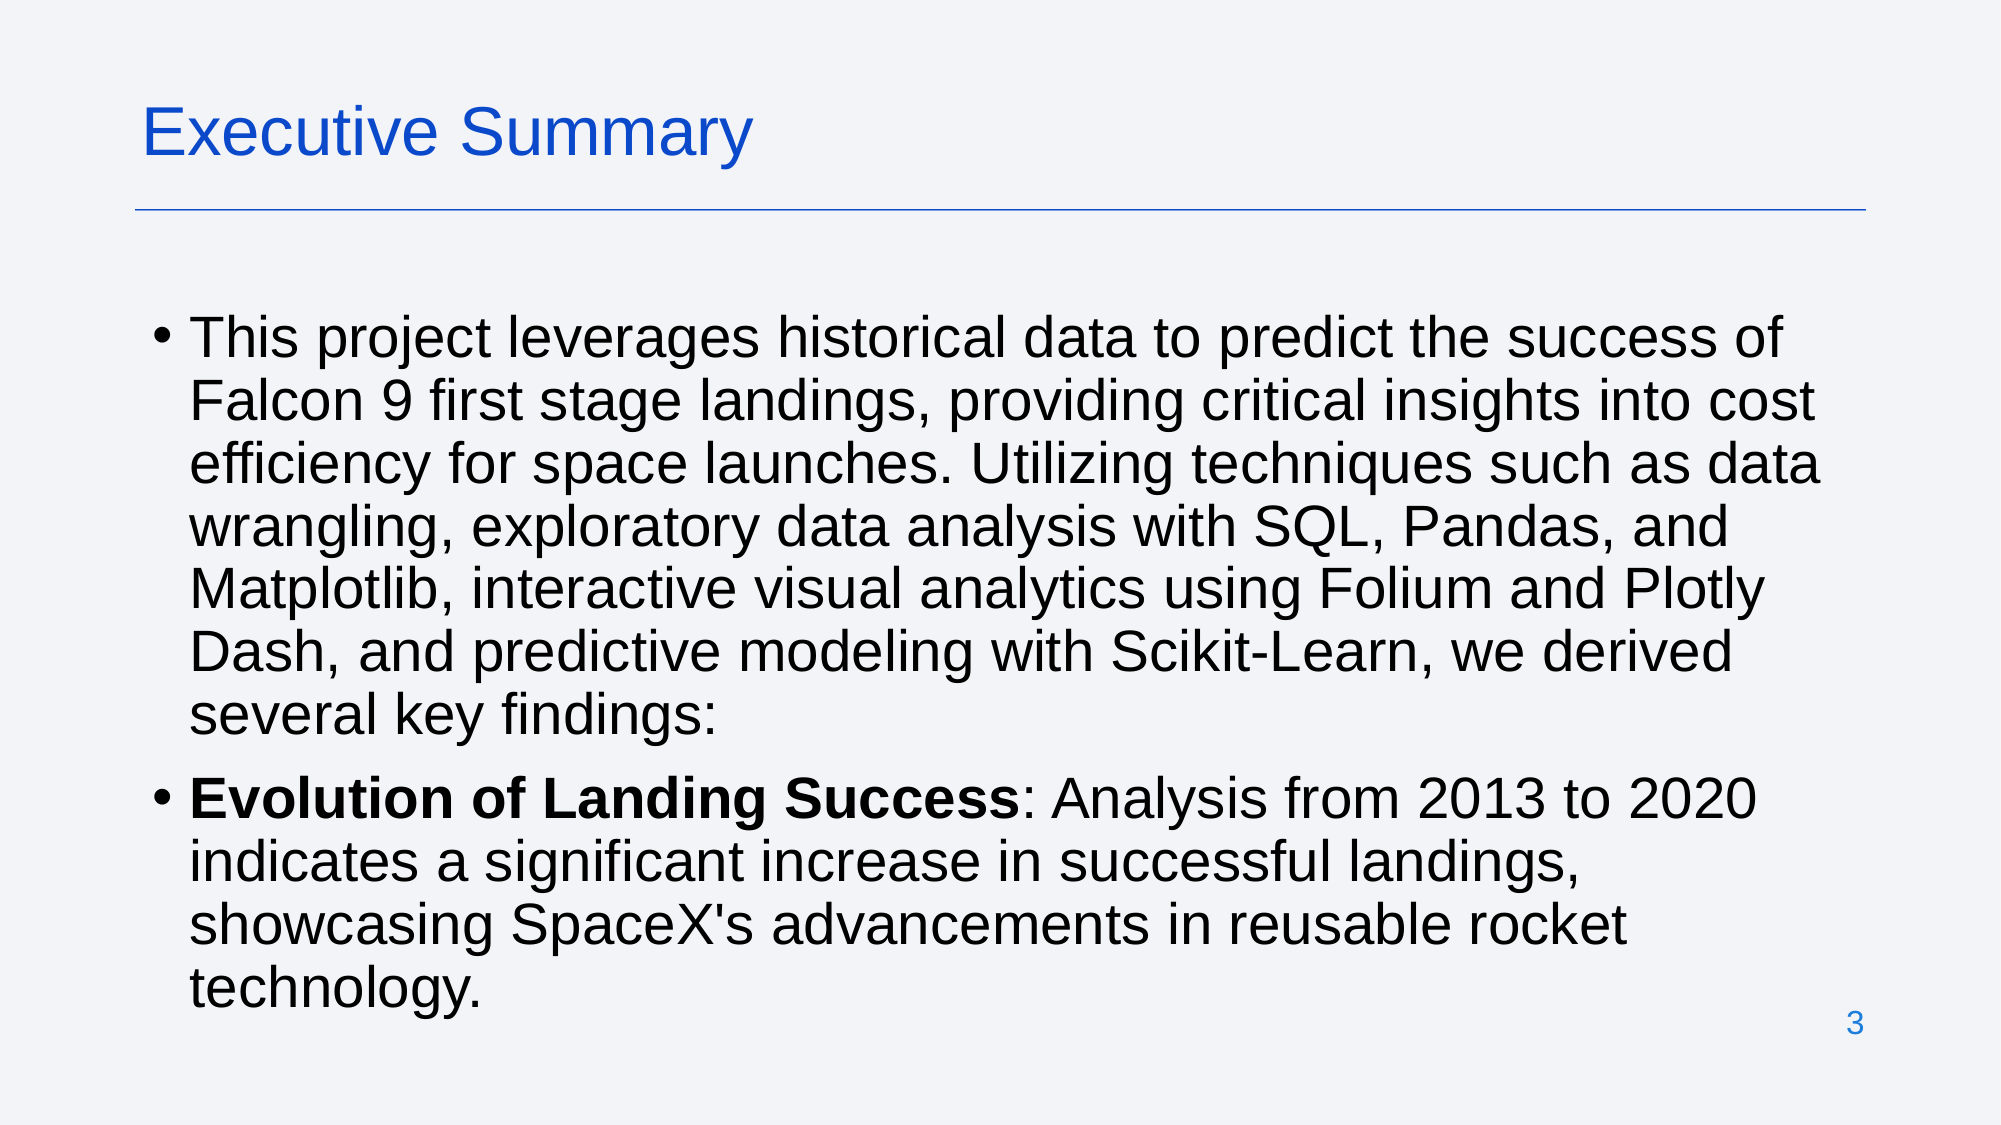

#
Executive Summary

This project leverages historical data to predict the success of Falcon 9 first stage landings, providing critical insights into cost efficiency for space launches. Utilizing techniques such as data wrangling, exploratory data analysis with SQL, Pandas, and Matplotlib, interactive visual analytics using Folium and Plotly Dash, and predictive modeling with Scikit-Learn, we derived several key findings:
Evolution of Landing Success: Analysis from 2013 to 2020 indicates a significant increase in successful landings, showcasing SpaceX's advancements in reusable rocket technology.

3